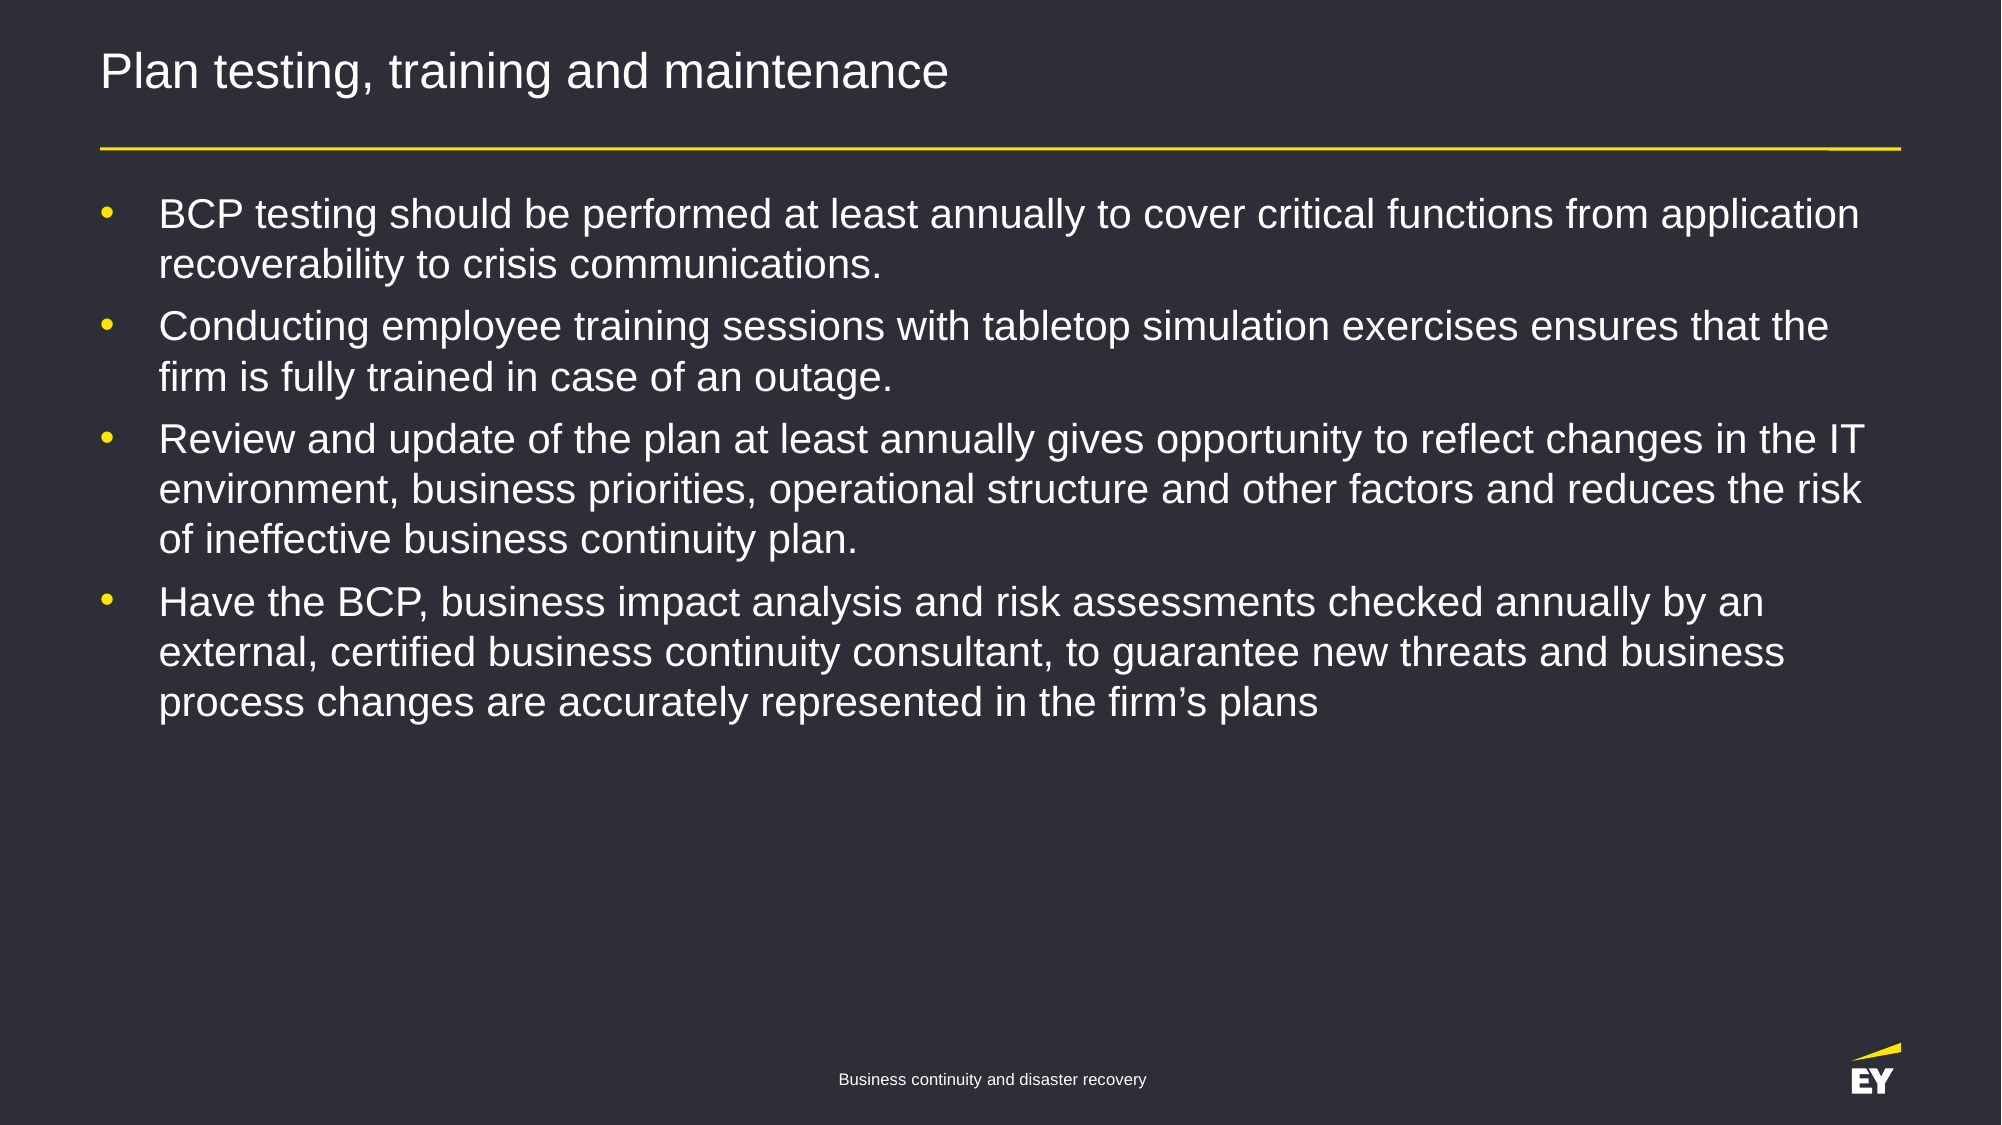

# Plan testing, training and maintenance

BCP testing should be performed at least annually to cover critical functions from application recoverability to crisis communications.
Conducting employee training sessions with tabletop simulation exercises ensures that the firm is fully trained in case of an outage.
Review and update of the plan at least annually gives opportunity to reflect changes in the IT environment, business priorities, operational structure and other factors and reduces the risk of ineffective business continuity plan.
Have the BCP, business impact analysis and risk assessments checked annually by an external, certified business continuity consultant, to guarantee new threats and business process changes are accurately represented in the firm’s plans